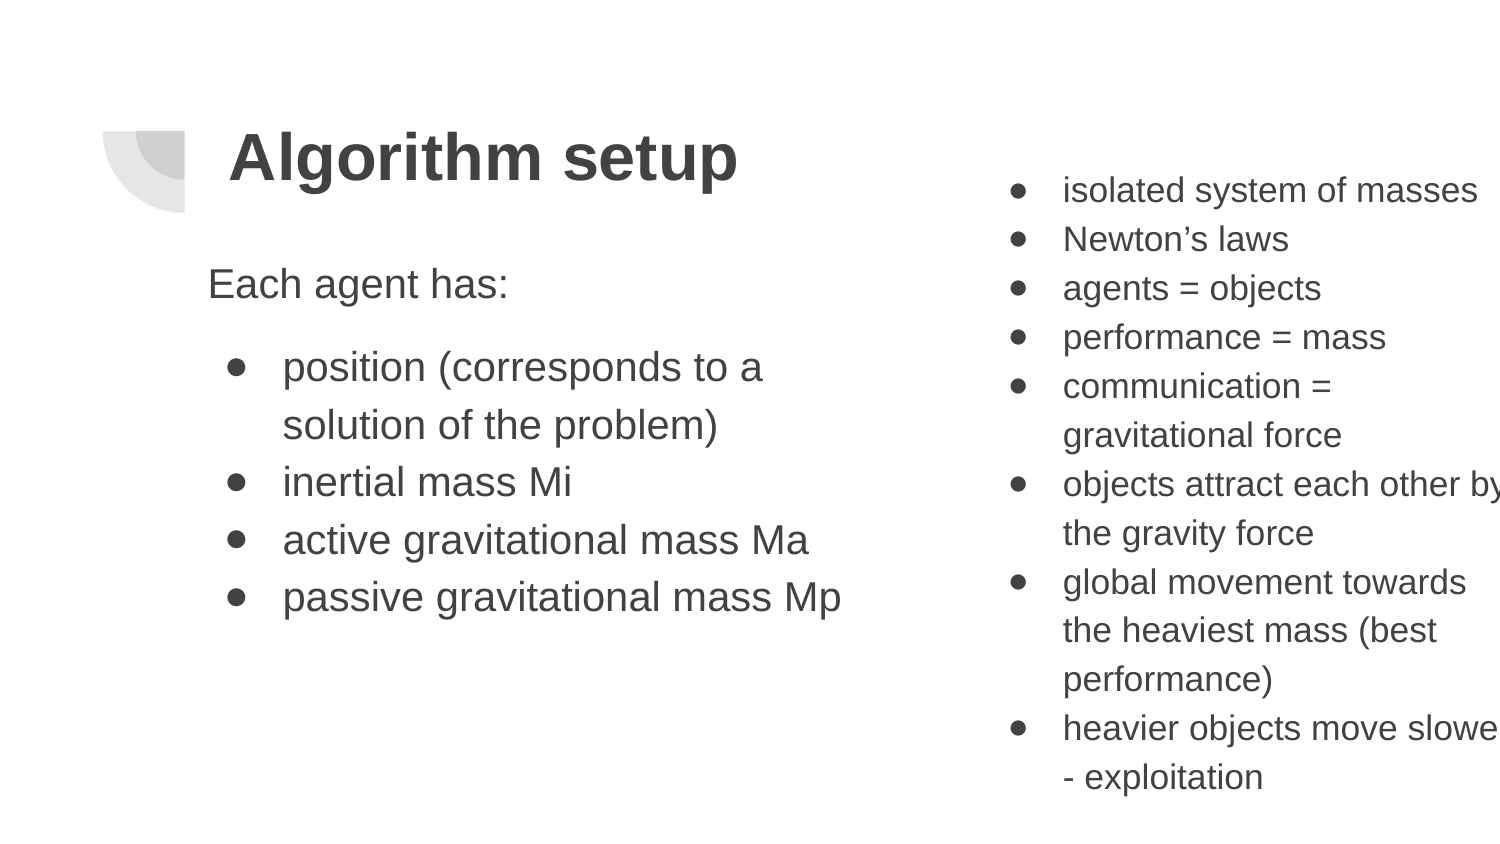

# Algorithm setup
isolated system of masses
Newton’s laws
agents = objects
performance = mass
communication = gravitational force
objects attract each other by the gravity force
global movement towards the heaviest mass (best performance)
heavier objects move slower  - exploitation
Each agent has:
position (corresponds to a solution of the problem)
inertial mass Mi
active gravitational mass Ma
passive gravitational mass Mp